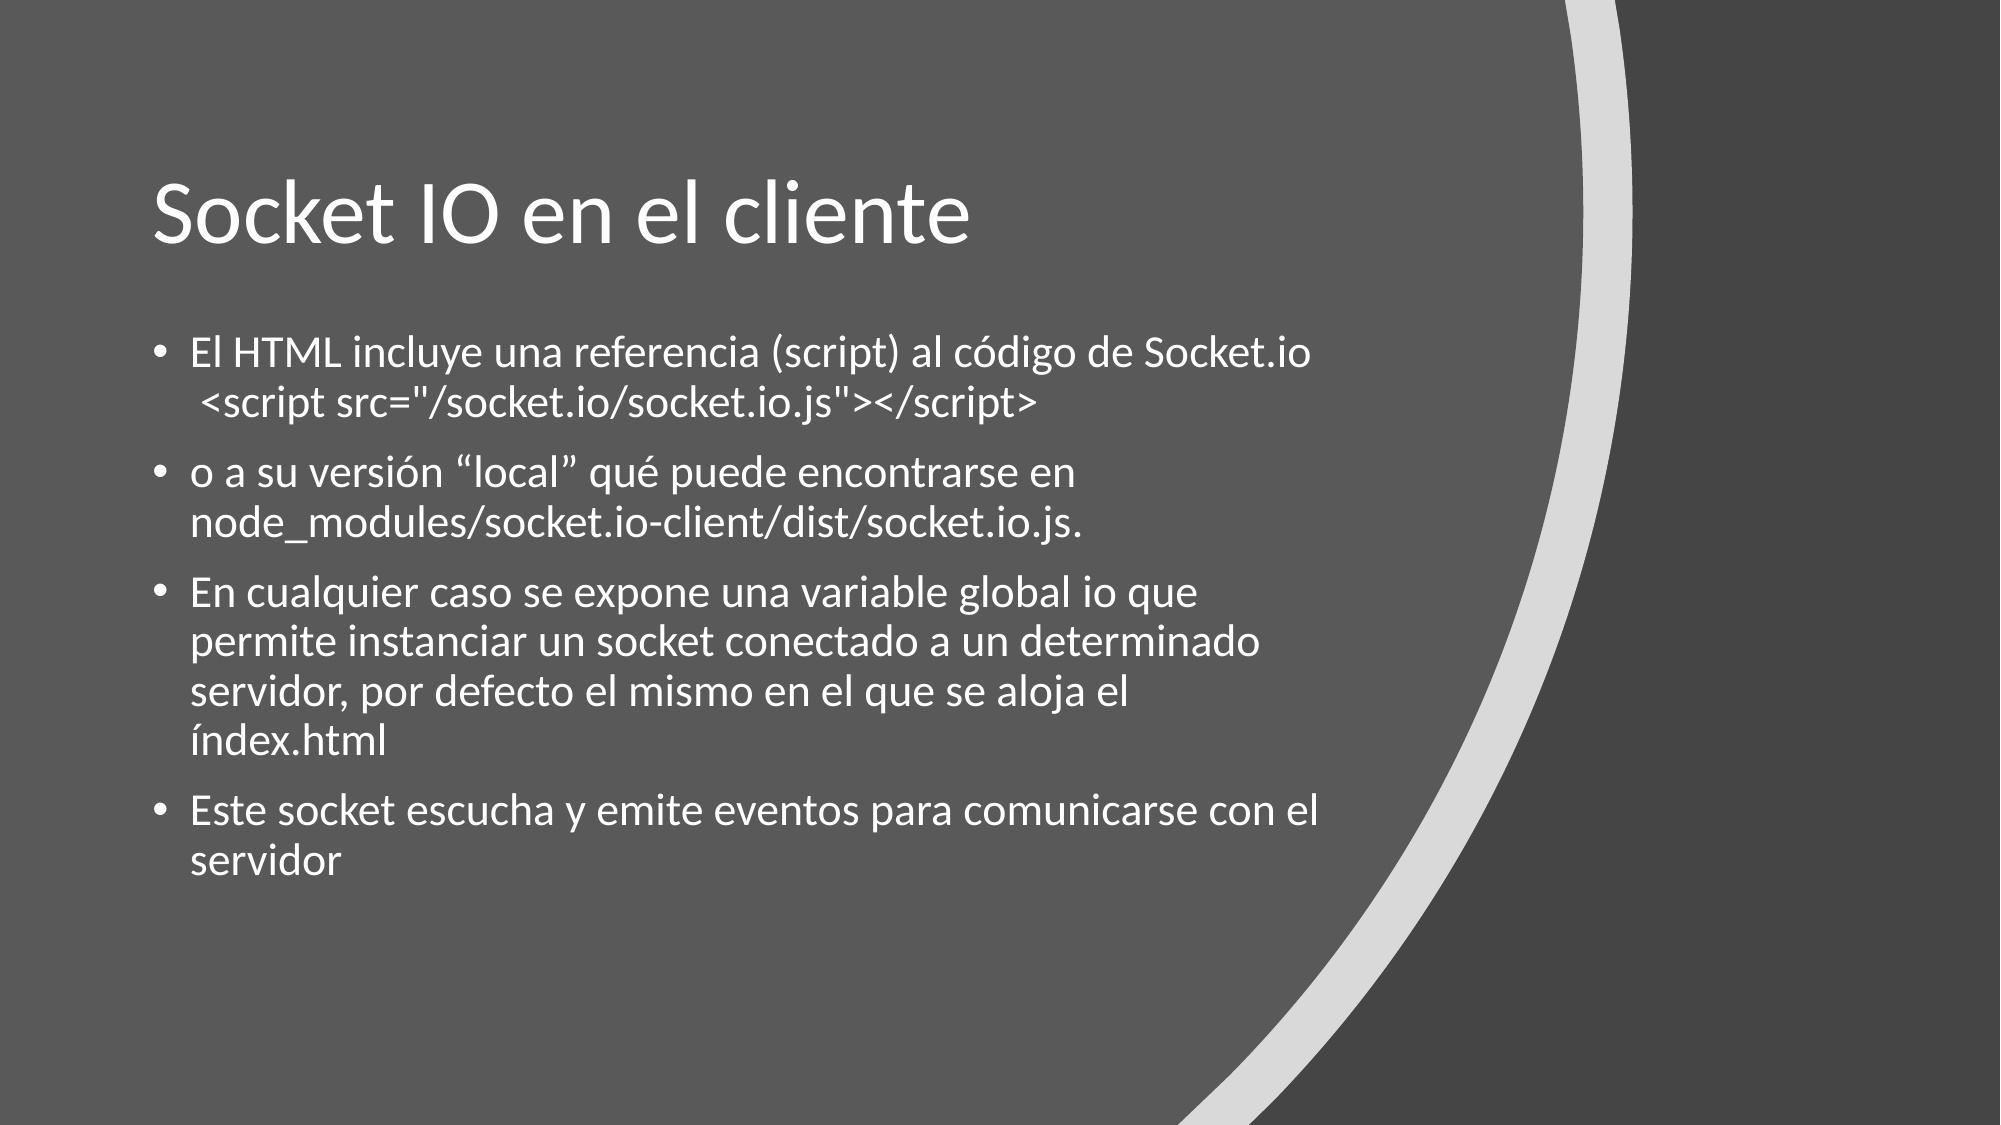

# Socket IO en el cliente
El HTML incluye una referencia (script) al código de Socket.io
 <script src="/socket.io/socket.io.js"></script>
o a su versión “local” qué puede encontrarse en
node_modules/socket.io-client/dist/socket.io.js.
En cualquier caso se expone una variable global io que permite instanciar un socket conectado a un determinado servidor, por defecto el mismo en el que se aloja el índex.html
Este socket escucha y emite eventos para comunicarse con el servidor